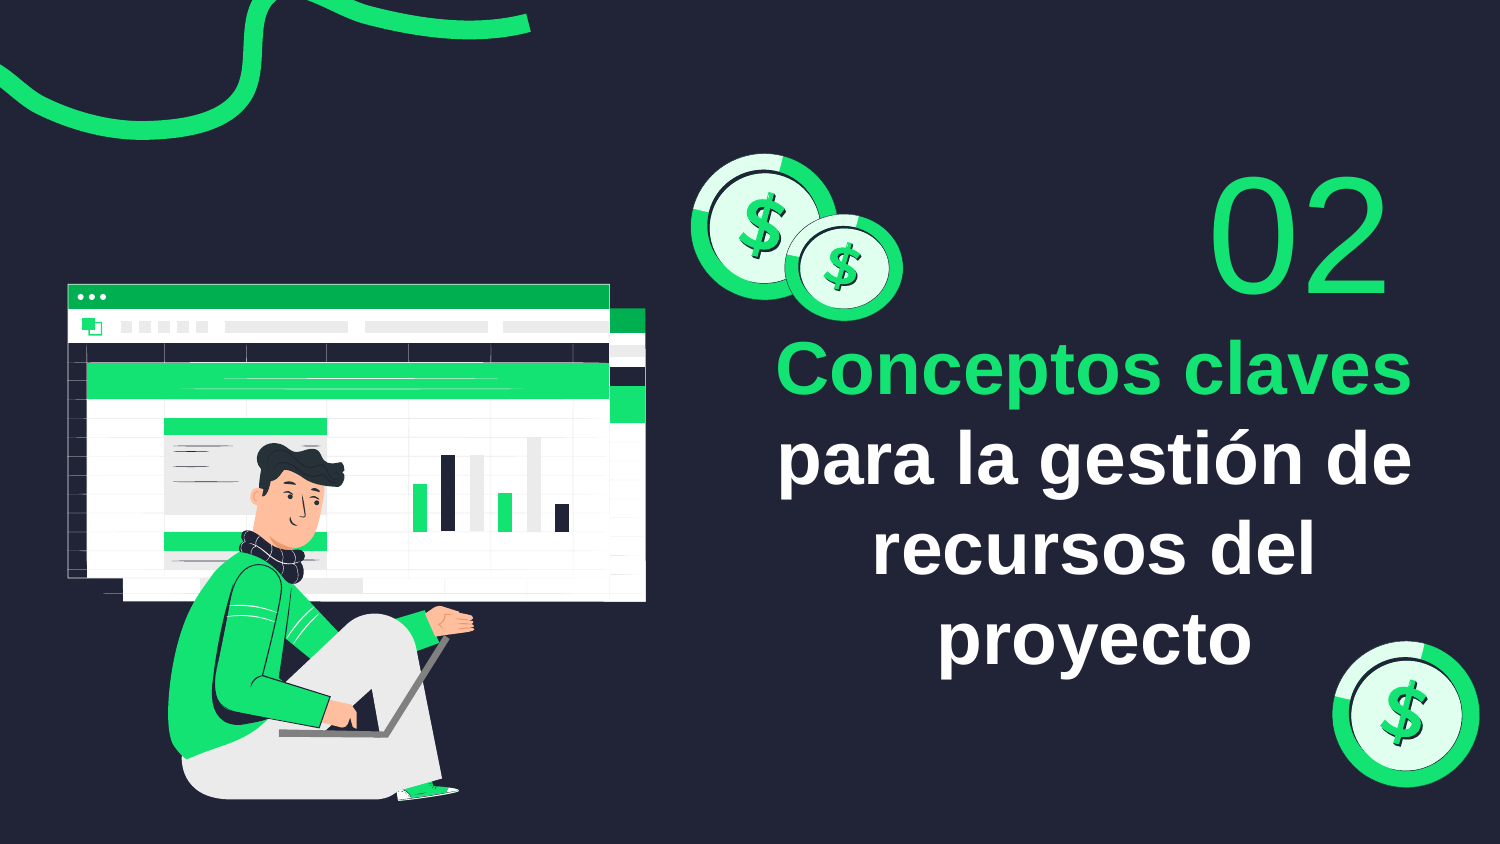

02

Conceptos claves para la gestión de recursos del proyecto